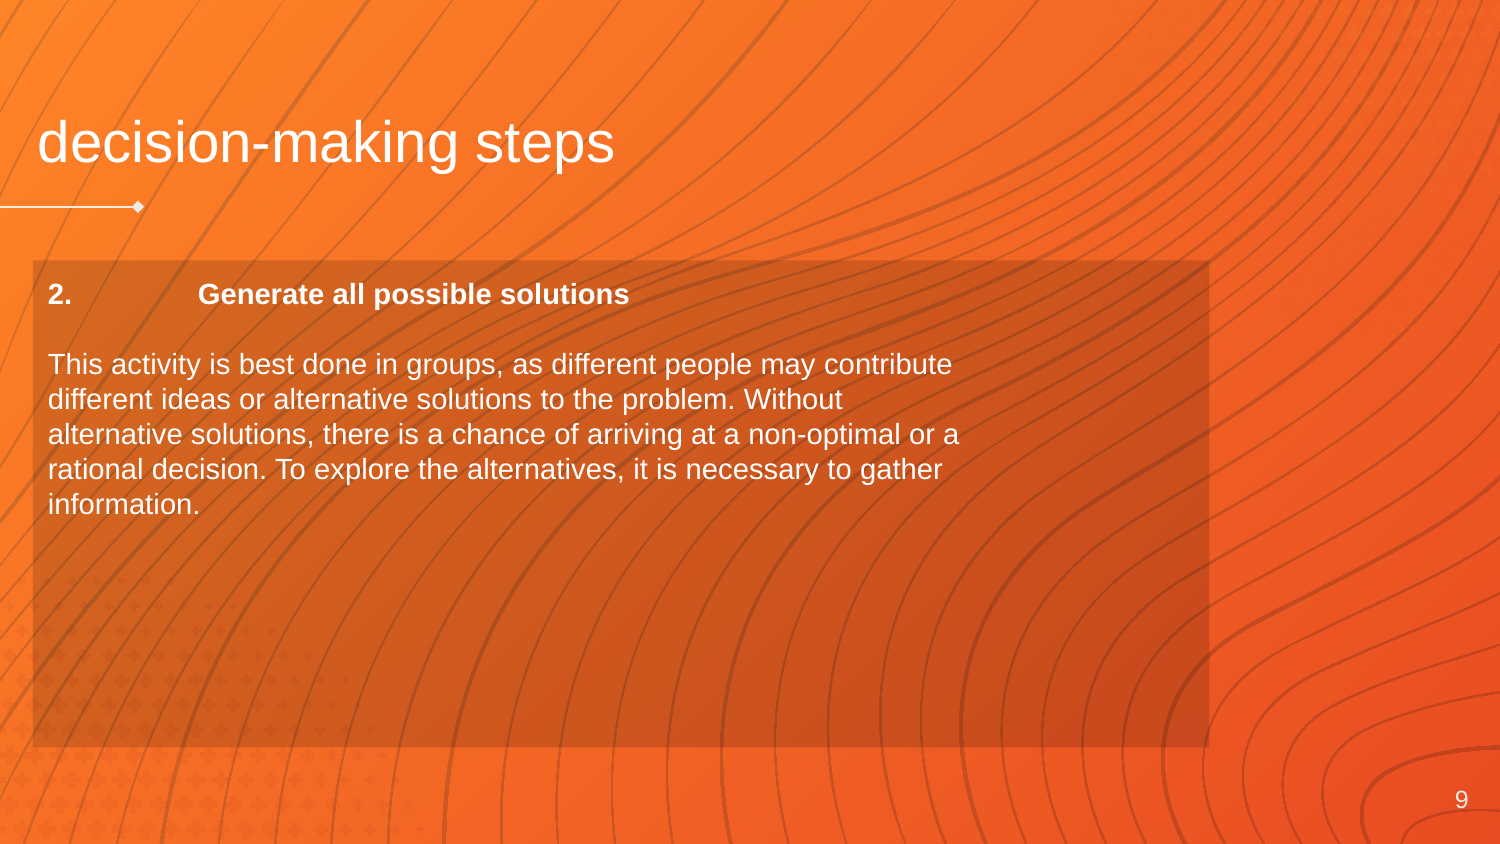

decision-making steps
2.	Generate all possible solutions

This activity is best done in groups, as different people may contribute different ideas or alternative solutions to the problem. Without alternative solutions, there is a chance of arriving at a non-optimal or a rational decision. To explore the alternatives, it is necessary to gather information.

9